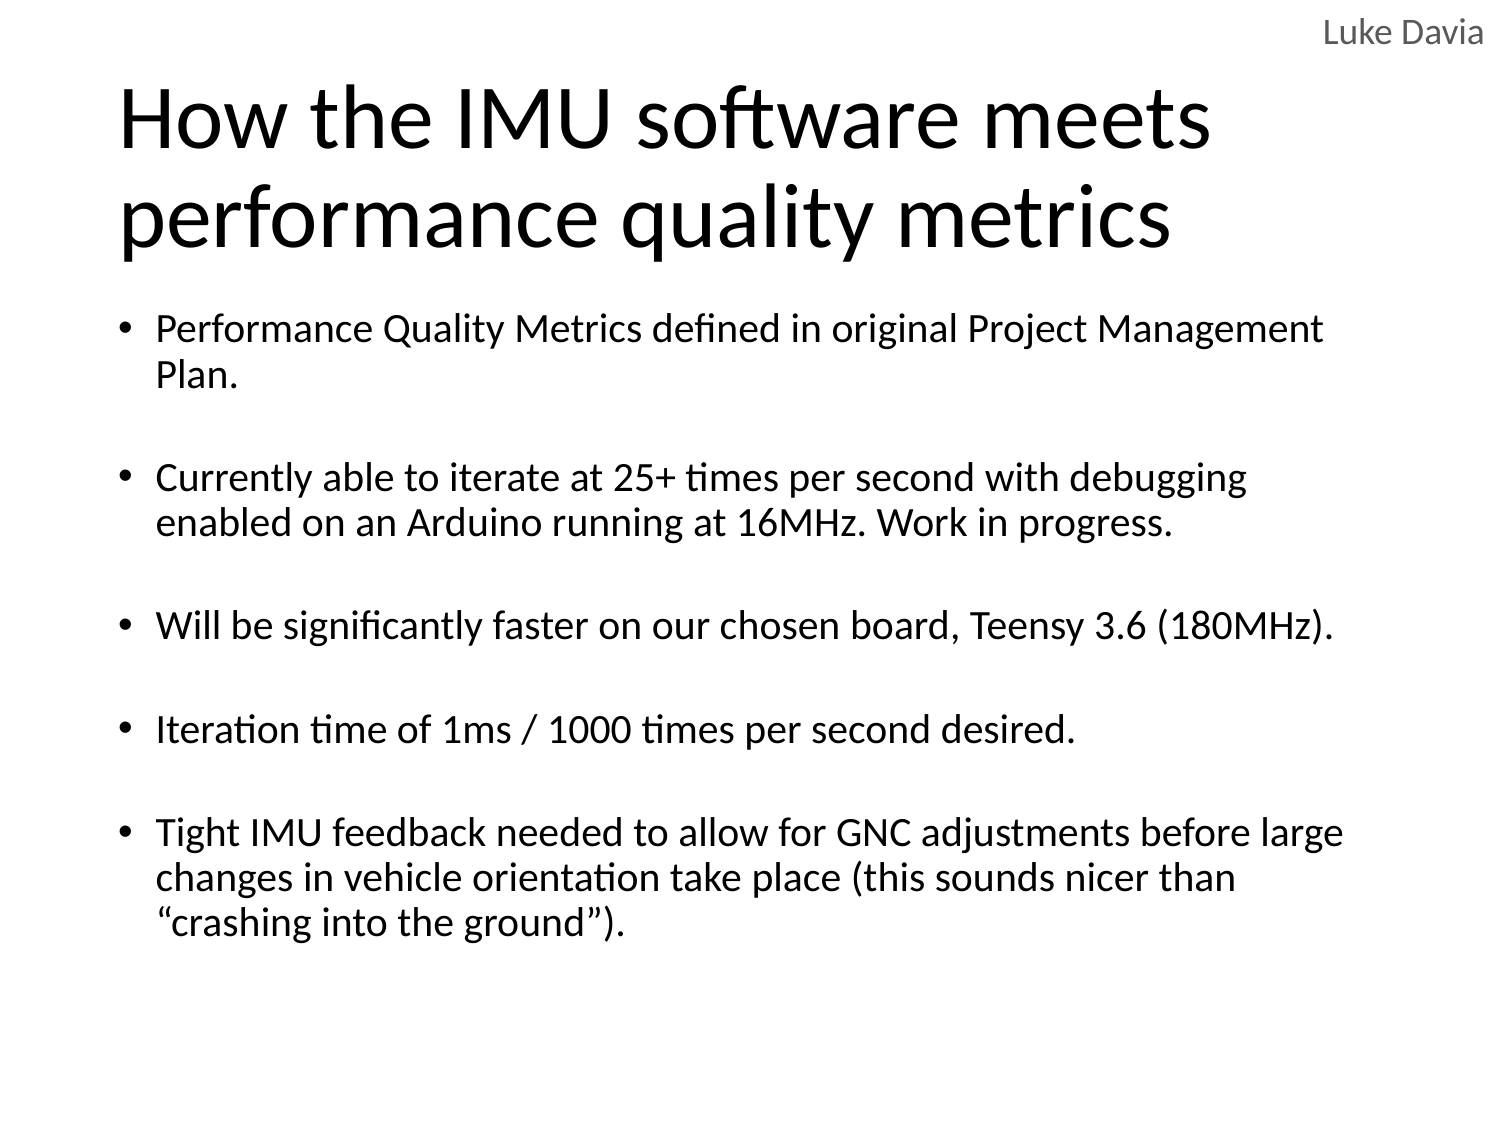

# How the IMU software meets performance quality metrics
Performance Quality Metrics defined in original Project Management Plan.
Currently able to iterate at 25+ times per second with debugging enabled on an Arduino running at 16MHz. Work in progress.
Will be significantly faster on our chosen board, Teensy 3.6 (180MHz).
Iteration time of 1ms / 1000 times per second desired.
Tight IMU feedback needed to allow for GNC adjustments before large changes in vehicle orientation take place (this sounds nicer than “crashing into the ground”).